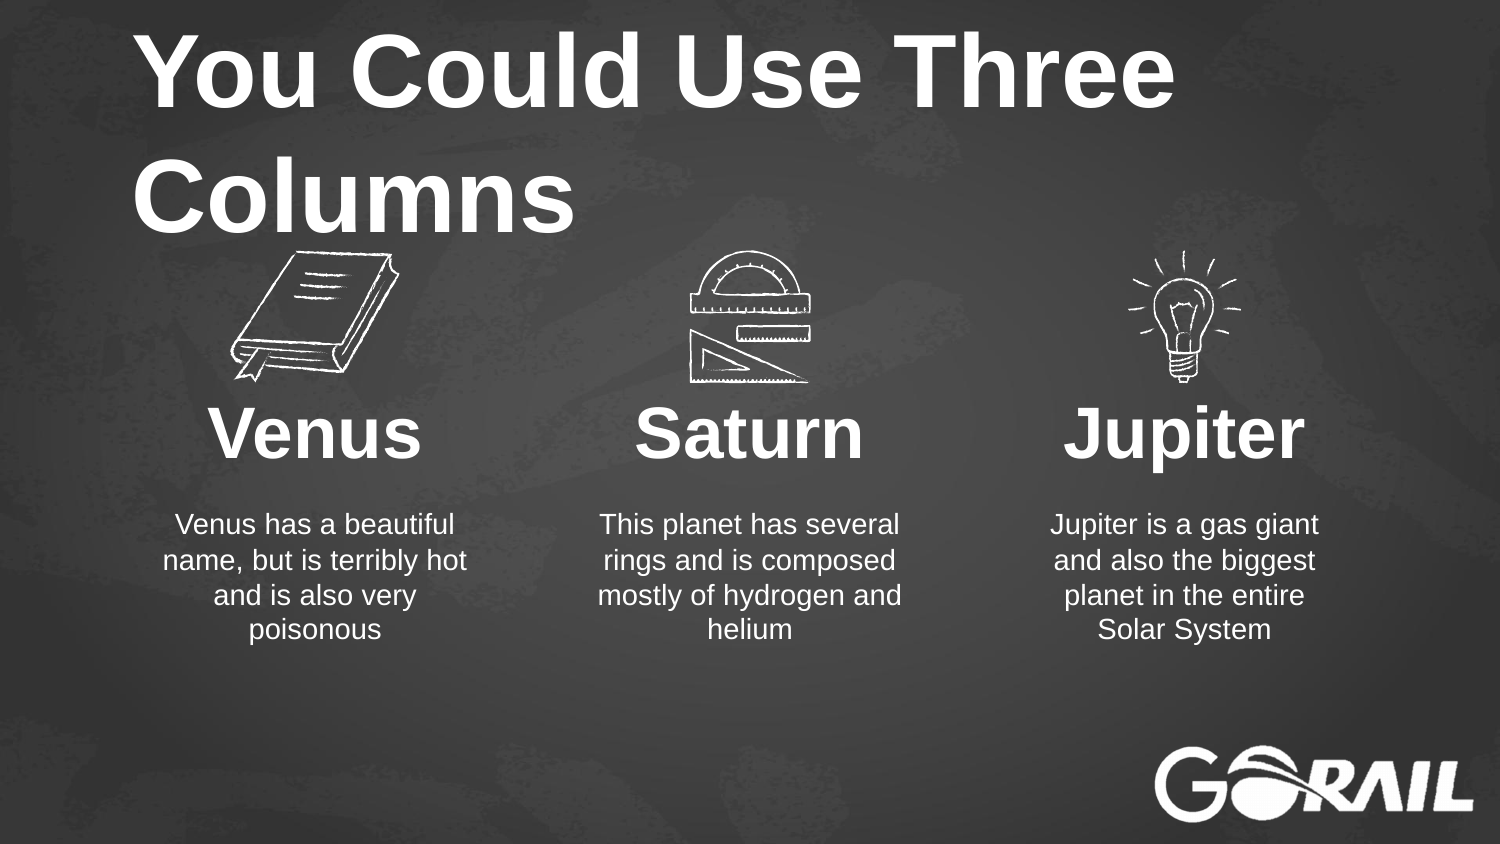

# You Could Use Three Columns

Venus
Saturn
Jupiter
Venus has a beautiful name, but is terribly hot and is also very poisonous
This planet has several rings and is composed mostly of hydrogen and helium
Jupiter is a gas giant and also the biggest planet in the entire Solar System